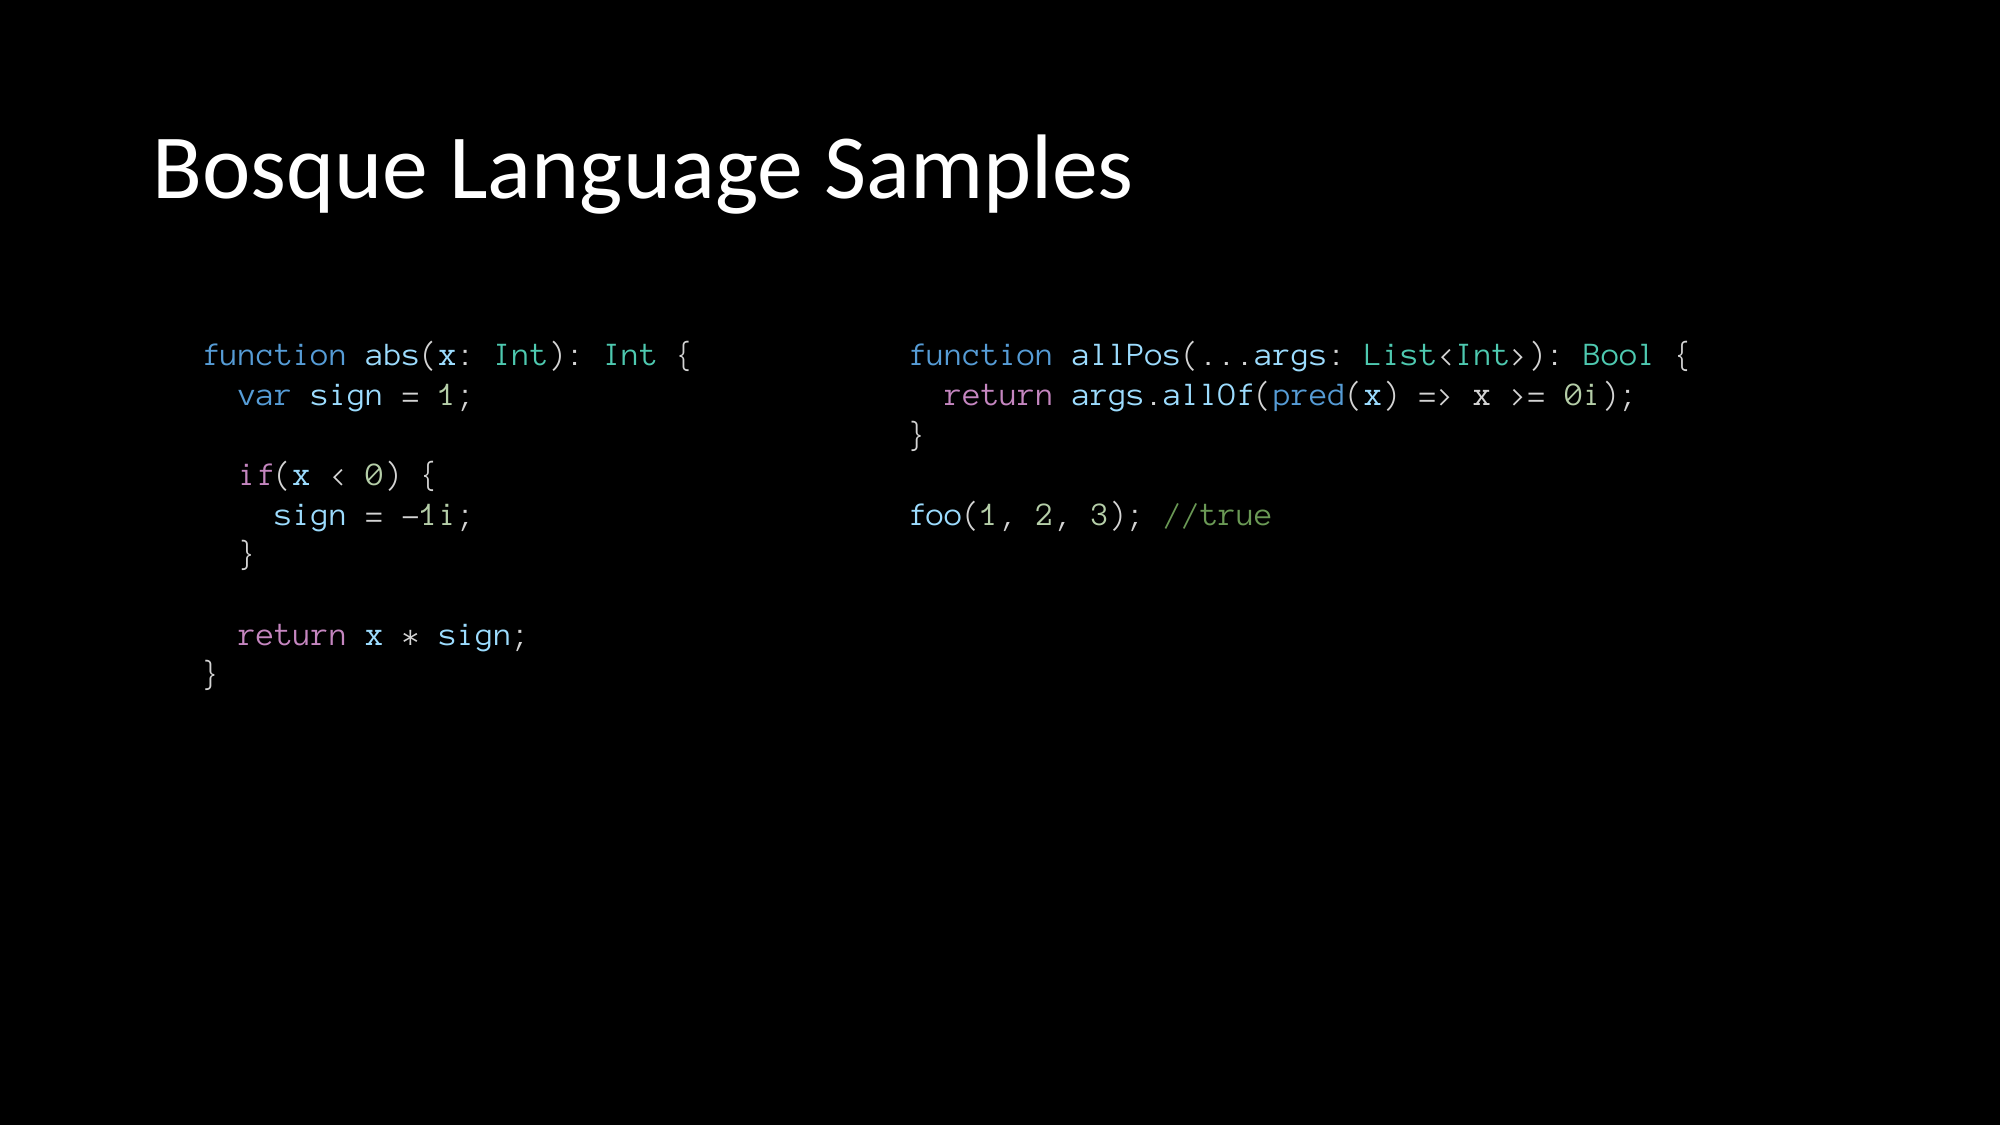

# Bosque Language Samples
function abs(x: Int): Int {
  var sign = 1;

  if(x < 0) {
    sign = -1i;
  }
  return x * sign;
}
function allPos(...args: List<Int>): Bool {
  return args.allOf(pred(x) => x >= 0i);
}

foo(1, 2, 3); //true